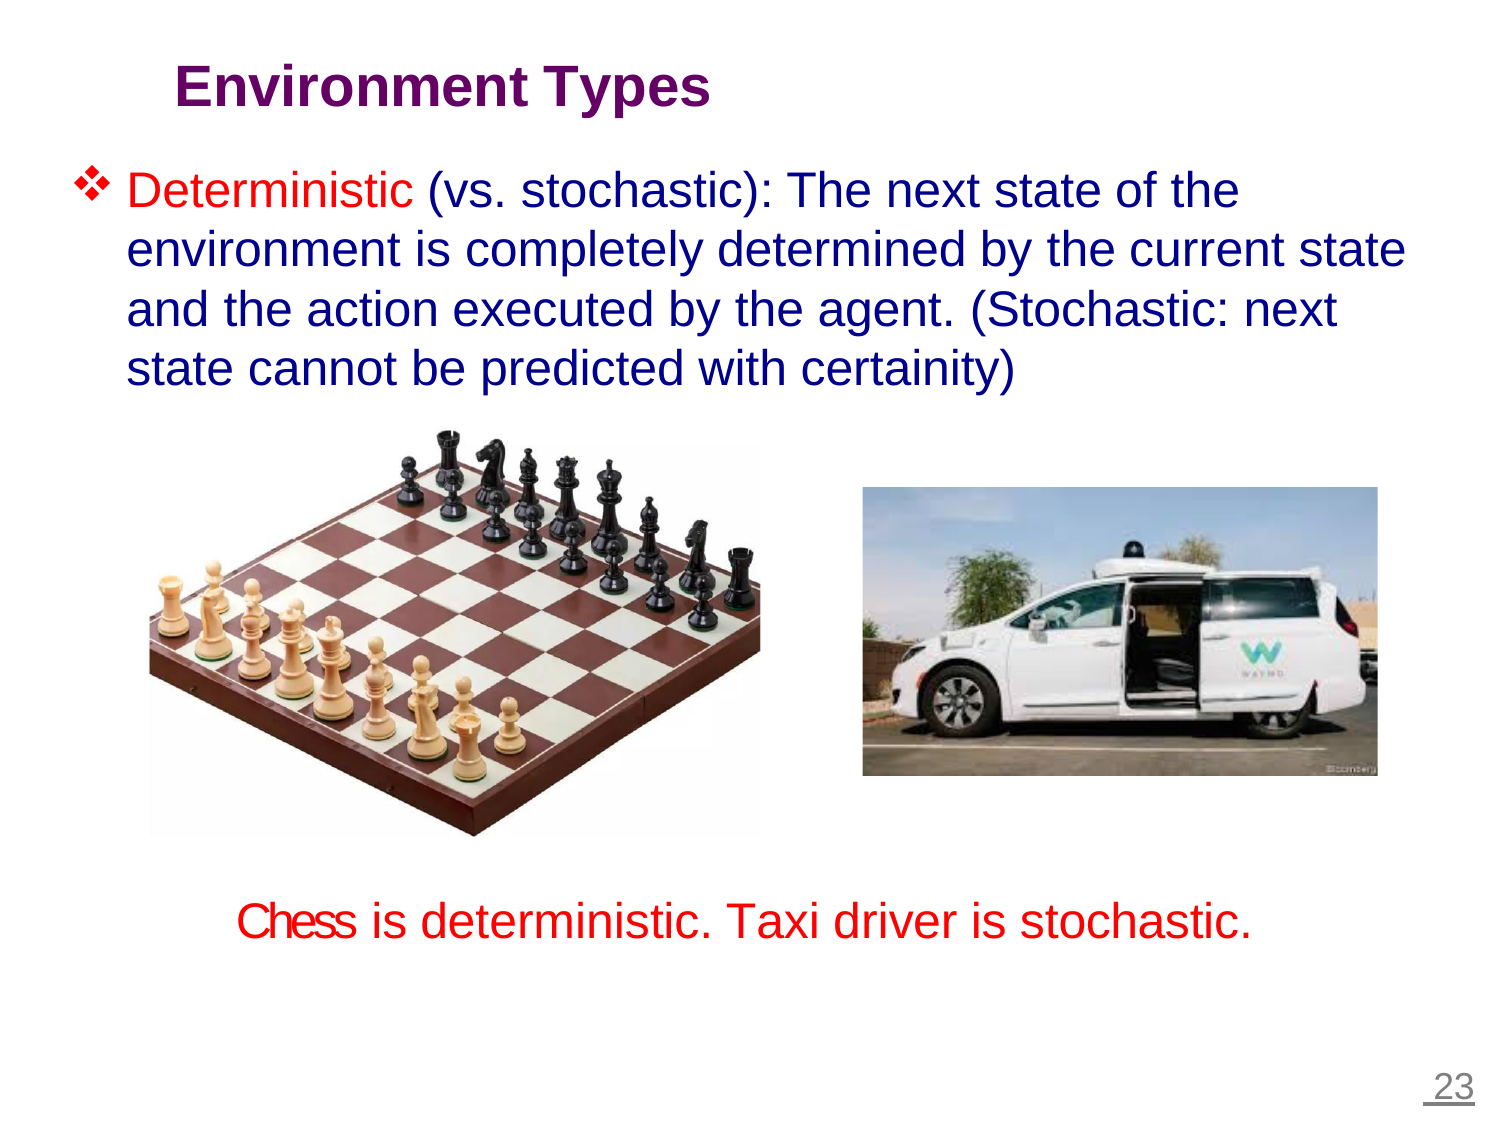

# Environment Types
Deterministic (vs. stochastic): The next state of the environment is completely determined by the current state and the action executed by the agent. (Stochastic: next state cannot be predicted with certainity)

Chess is deterministic. Taxi driver is stochastic.
 23